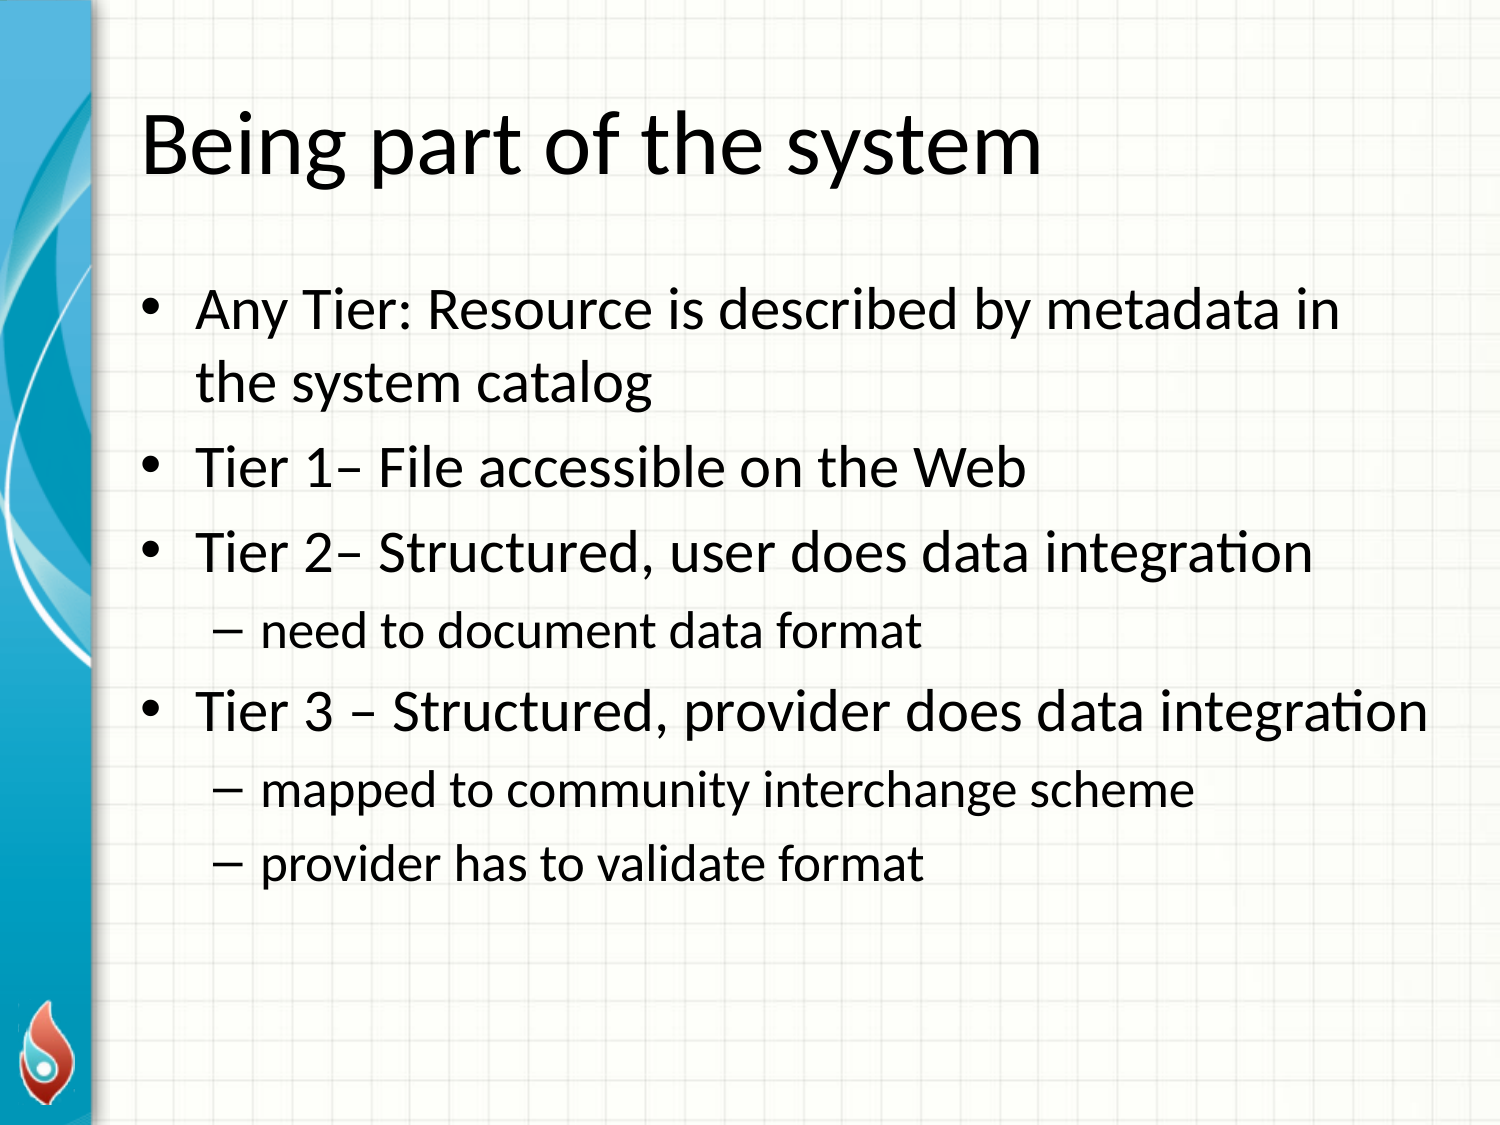

# Being part of the system
Any Tier: Resource is described by metadata in the system catalog
Tier 1– File accessible on the Web
Tier 2– Structured, user does data integration
need to document data format
Tier 3 – Structured, provider does data integration
mapped to community interchange scheme
provider has to validate format